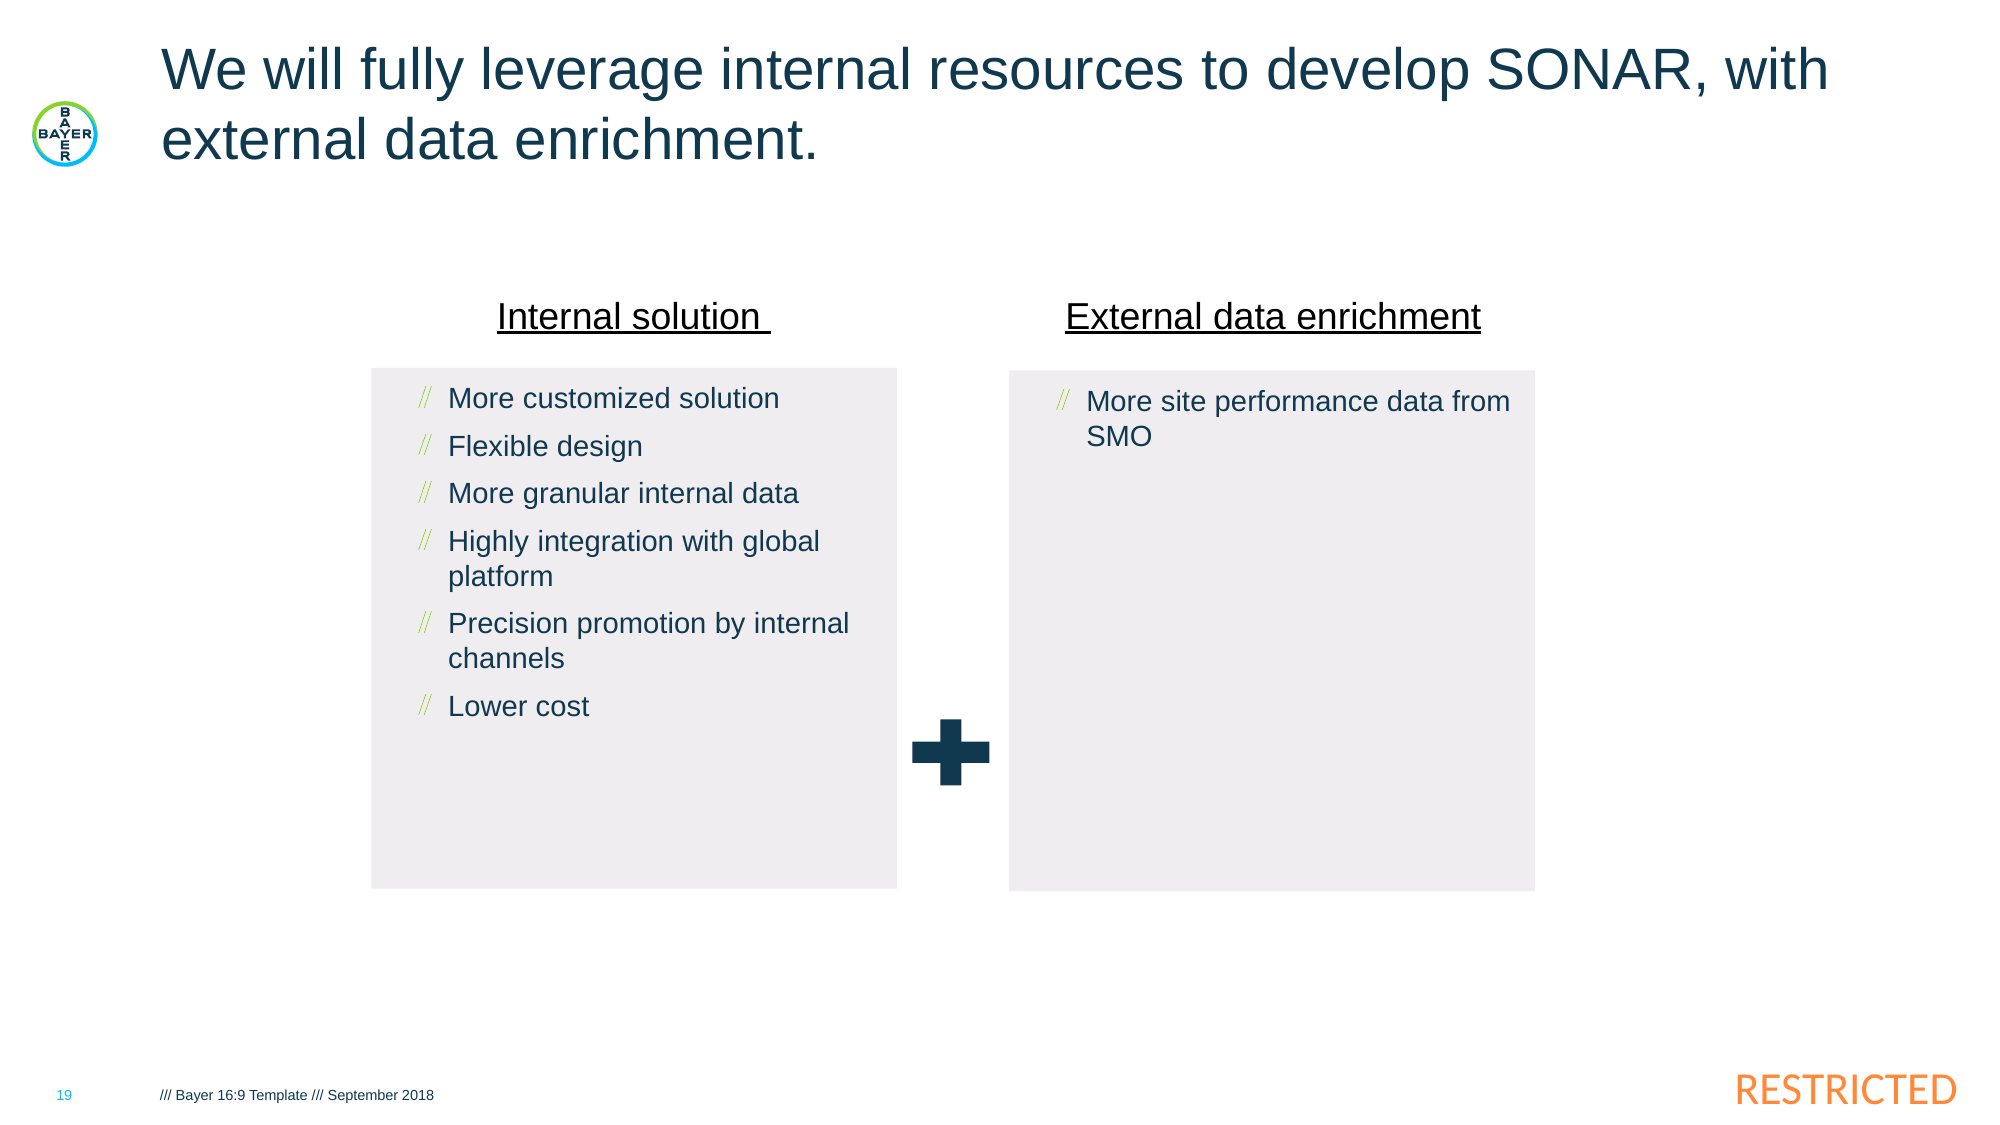

# We will fully leverage internal resources to develop SONAR, with external data enrichment.
Internal solution
External data enrichment

More customized solution
Flexible design
More granular internal data
Highly integration with global platform
Precision promotion by internal channels
Lower cost
More site performance data from SMO

19
/// Bayer 16:9 Template /// September 2018